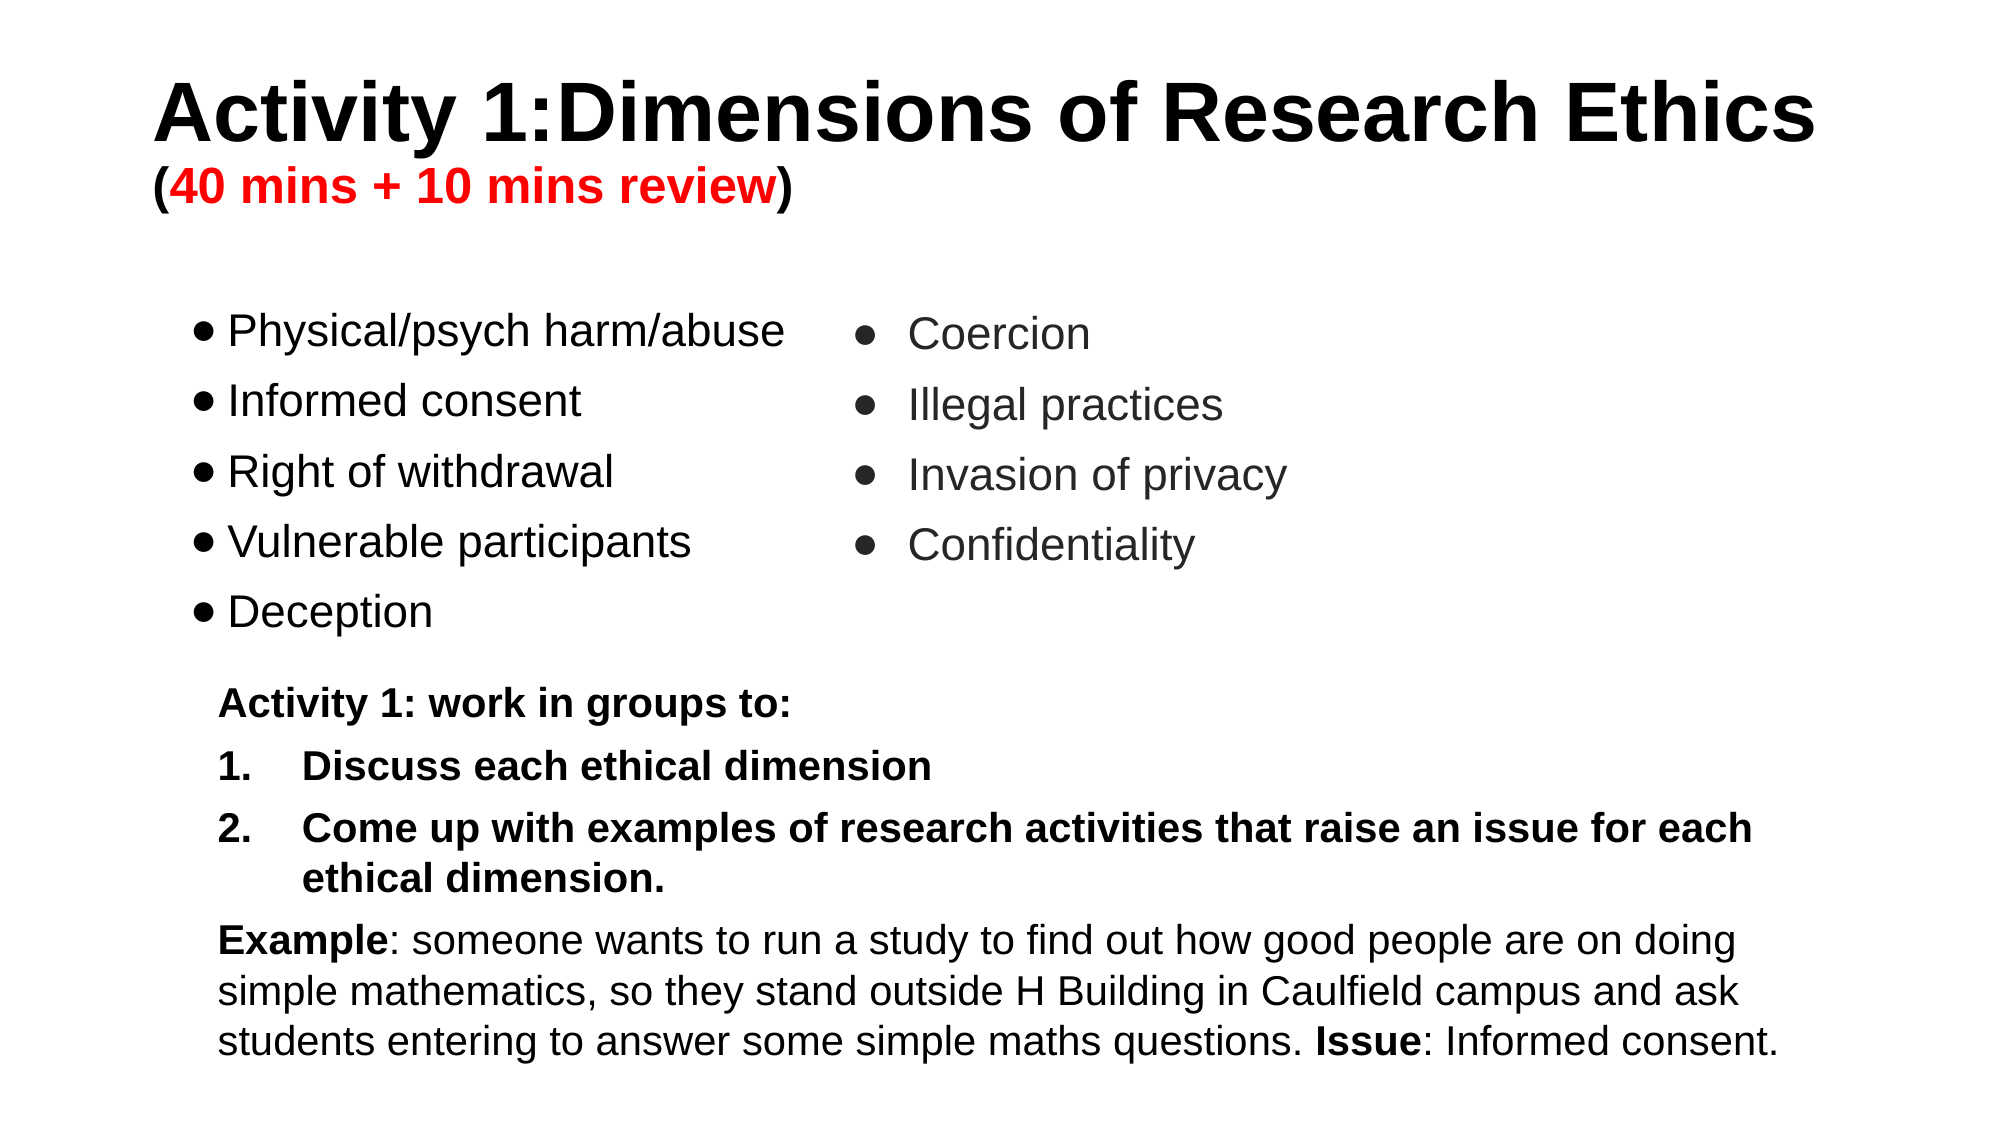

# Activity 1:Dimensions of Research Ethics
(40 mins + 10 mins review)
Physical/psych harm/abuse
Informed consent
Right of withdrawal
Vulnerable participants
Deception
Coercion
Illegal practices
Invasion of privacy
Confidentiality
Activity 1: work in groups to:
Discuss each ethical dimension
Come up with examples of research activities that raise an issue for each ethical dimension.
Example: someone wants to run a study to find out how good people are on doing simple mathematics, so they stand outside H Building in Caulfield campus and ask students entering to answer some simple maths questions. Issue: Informed consent.